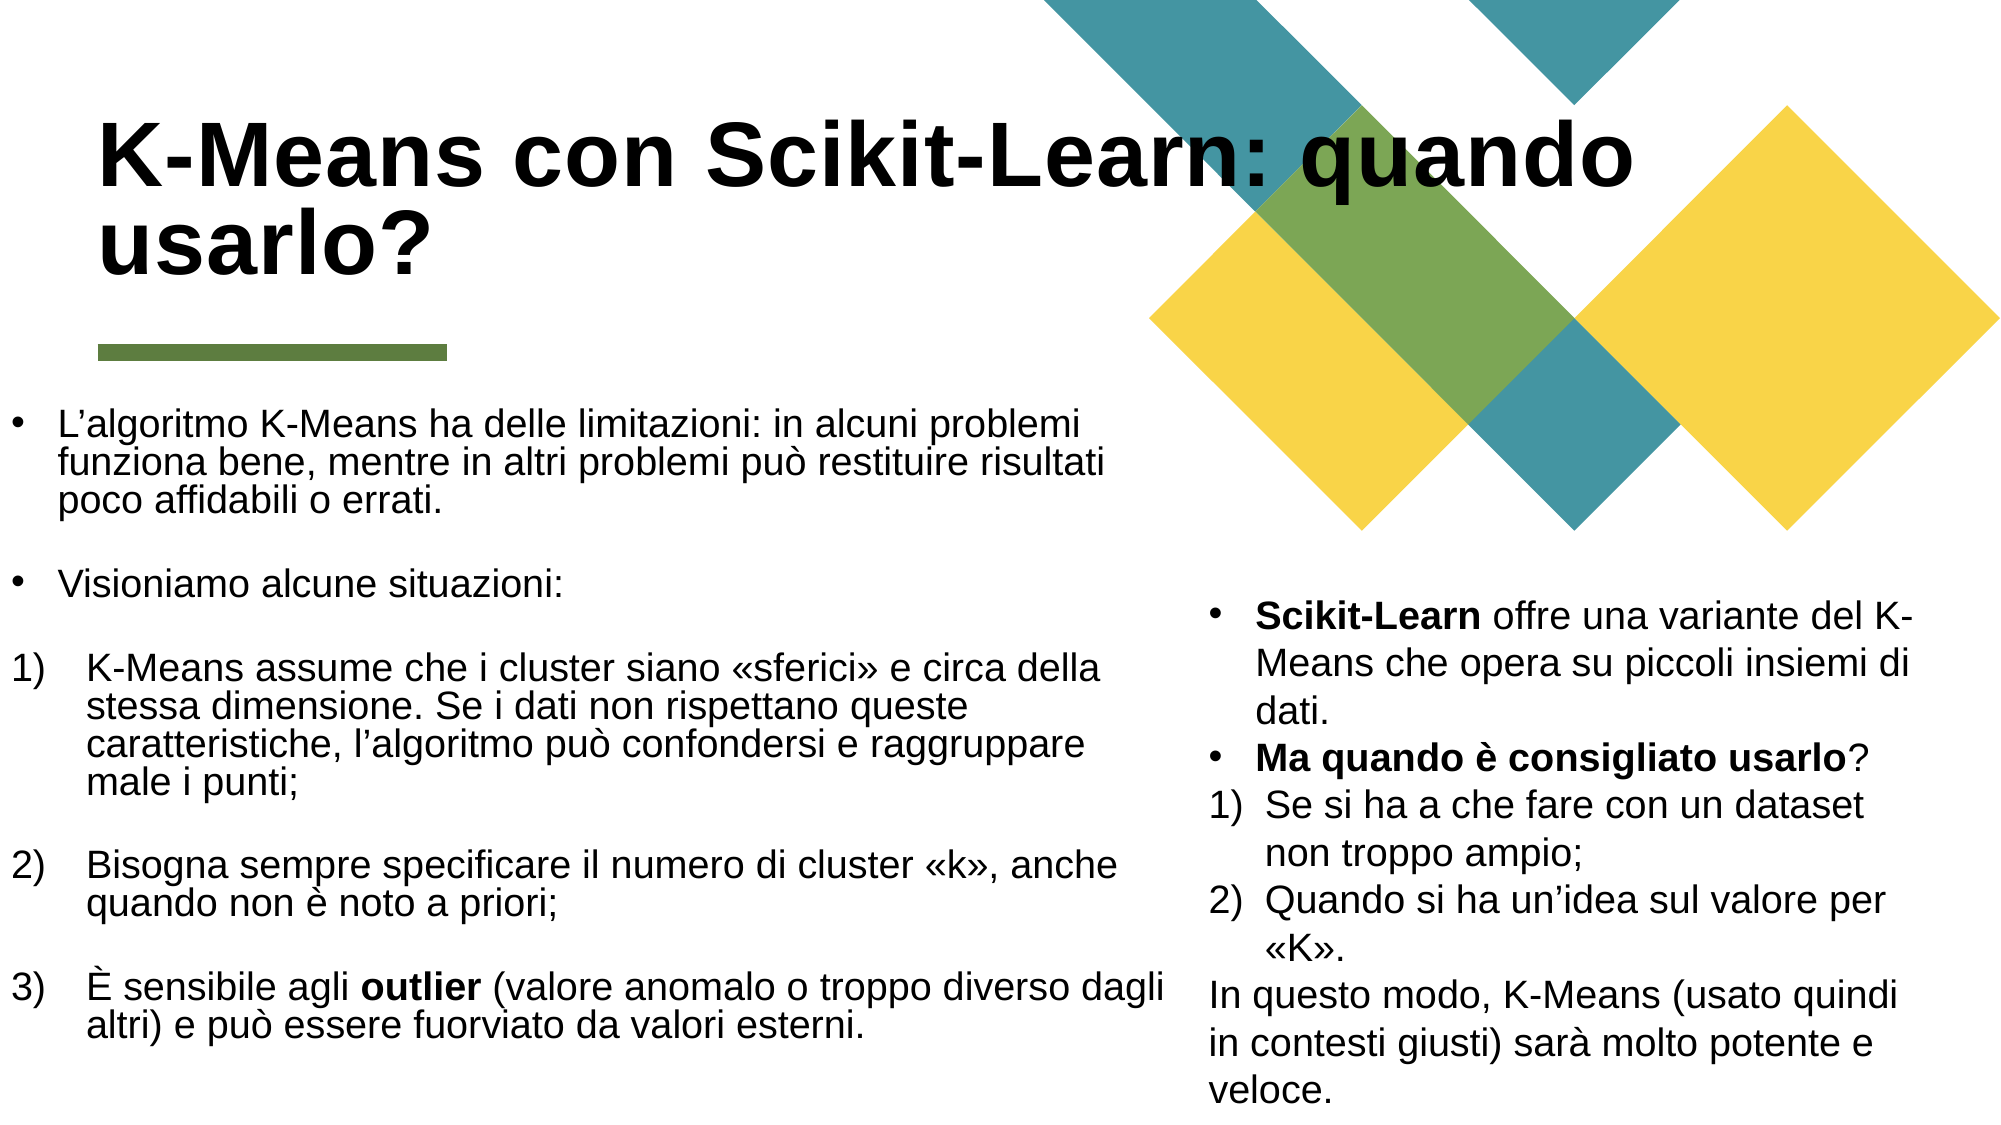

# K-Means con Scikit-Learn: quando usarlo?
L’algoritmo K-Means ha delle limitazioni: in alcuni problemi funziona bene, mentre in altri problemi può restituire risultati poco affidabili o errati.
Visioniamo alcune situazioni:
K-Means assume che i cluster siano «sferici» e circa della stessa dimensione. Se i dati non rispettano queste caratteristiche, l’algoritmo può confondersi e raggruppare male i punti;
Bisogna sempre specificare il numero di cluster «k», anche quando non è noto a priori;
È sensibile agli outlier (valore anomalo o troppo diverso dagli altri) e può essere fuorviato da valori esterni.

Scikit-Learn offre una variante del K-Means che opera su piccoli insiemi di dati.
Ma quando è consigliato usarlo?
Se si ha a che fare con un dataset non troppo ampio;
Quando si ha un’idea sul valore per «K».
In questo modo, K-Means (usato quindi in contesti giusti) sarà molto potente e veloce.